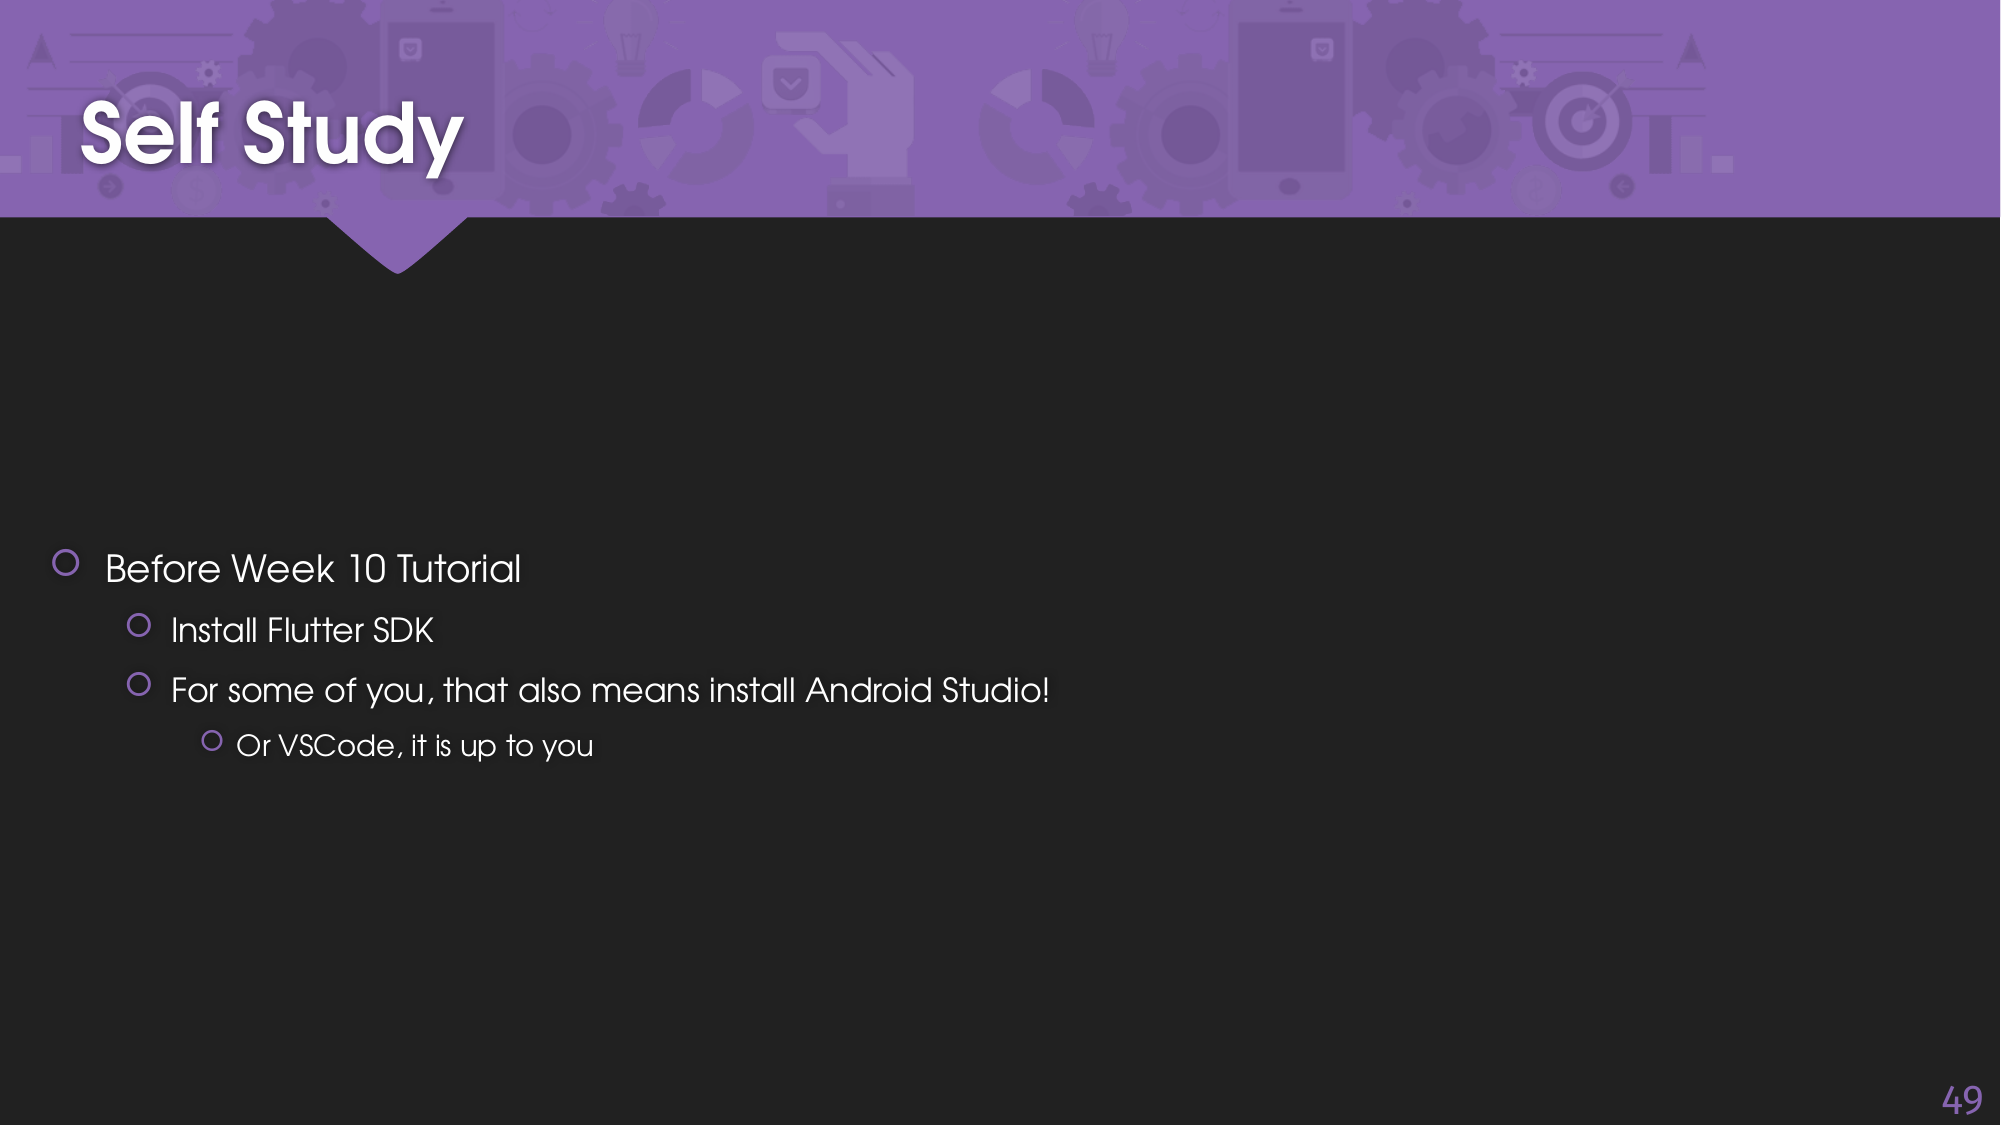

# Self Study
Before Week 10 Tutorial
Install Flutter SDK
For some of you, that also means install Android Studio!
Or VSCode, it is up to you
49